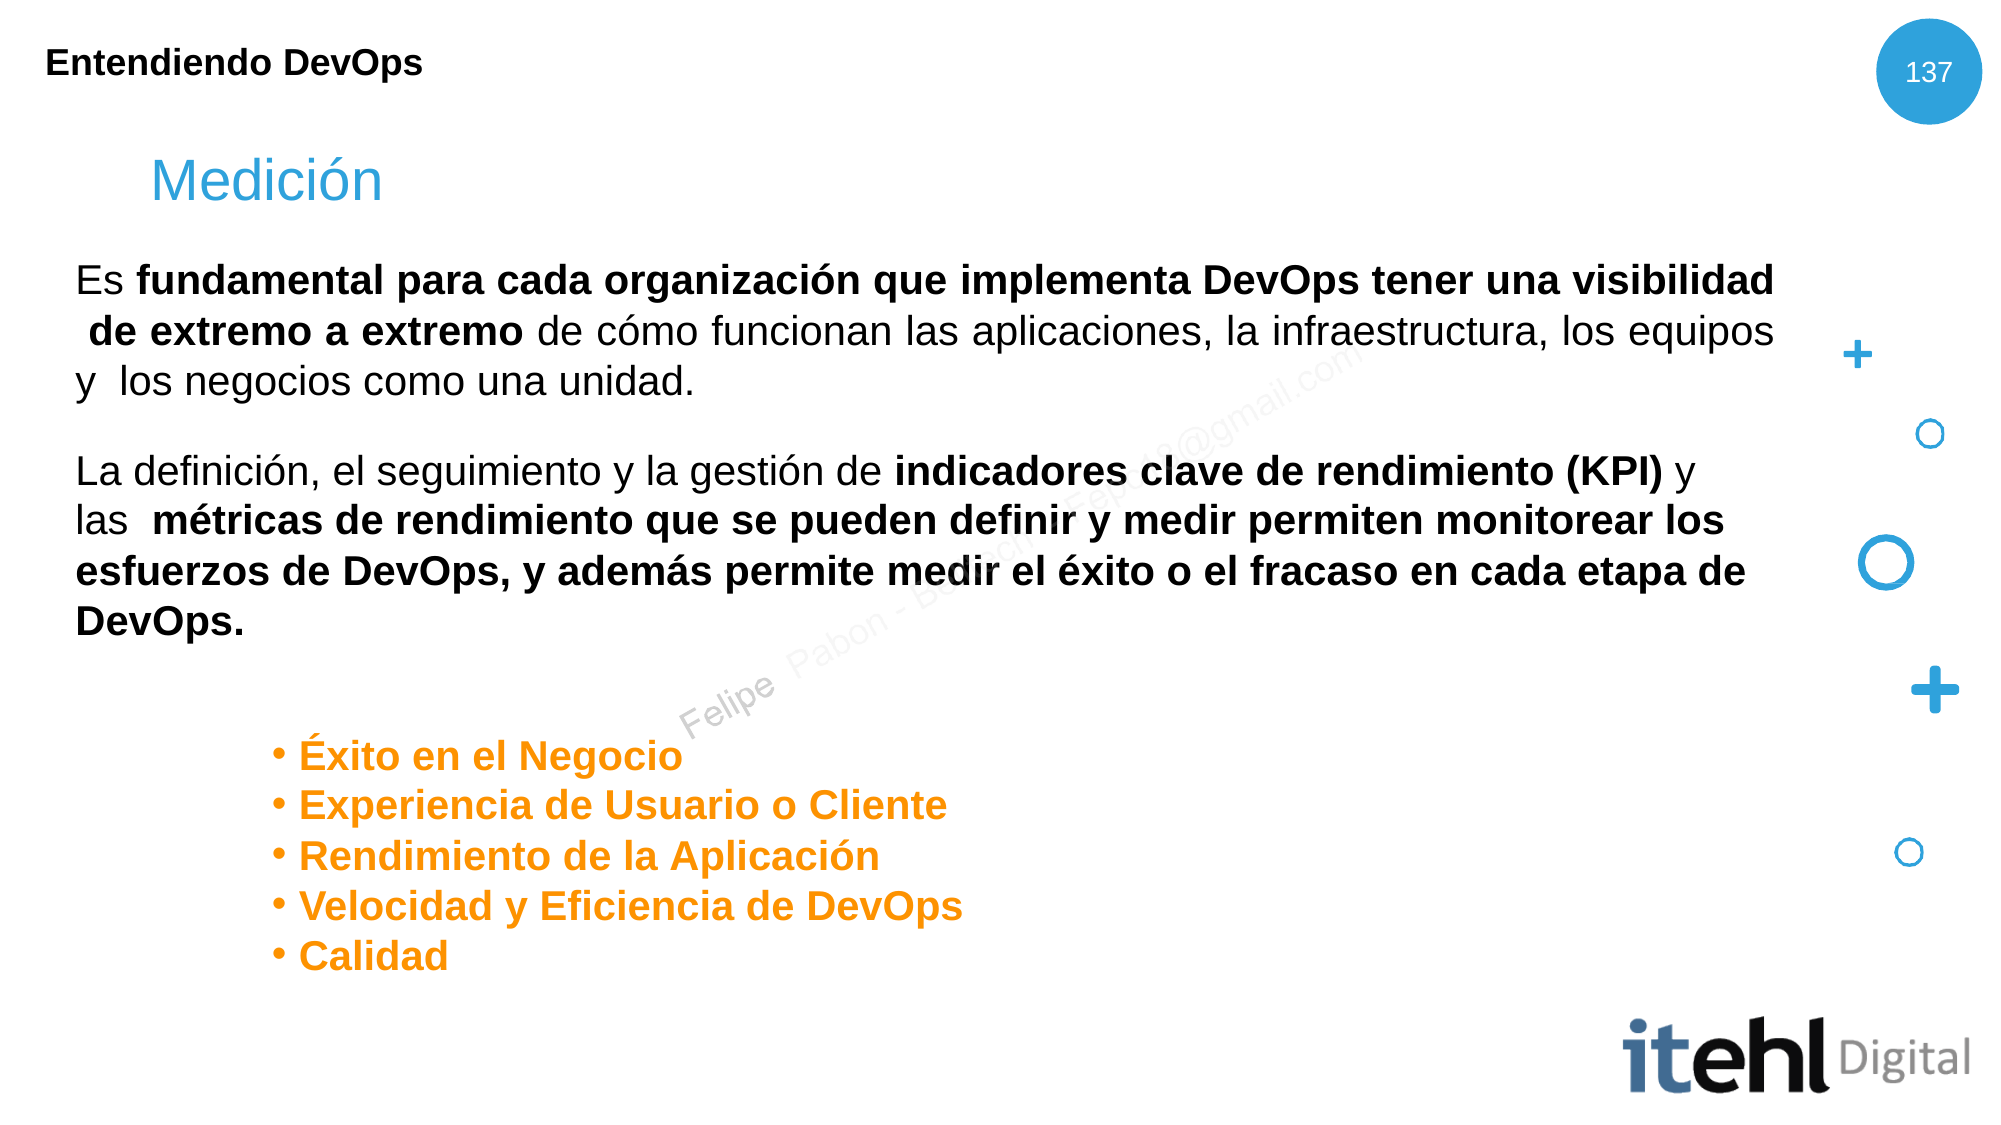

Entendiendo DevOps
137
# Medición
Es fundamental para cada organización que implementa DevOps tener una visibilidad  de extremo a extremo de cómo funcionan las aplicaciones, la infraestructura, los equipos y  los negocios como una unidad.
La definición, el seguimiento y la gestión de indicadores clave de rendimiento (KPI) y las  métricas de rendimiento que se pueden definir y medir permiten monitorear los  esfuerzos de DevOps, y además permite medir el éxito o el fracaso en cada etapa de  DevOps.

Éxito en el Negocio
Experiencia de Usuario o Cliente
Rendimiento de la Aplicación
Velocidad y Eficiencia de DevOps
Calidad